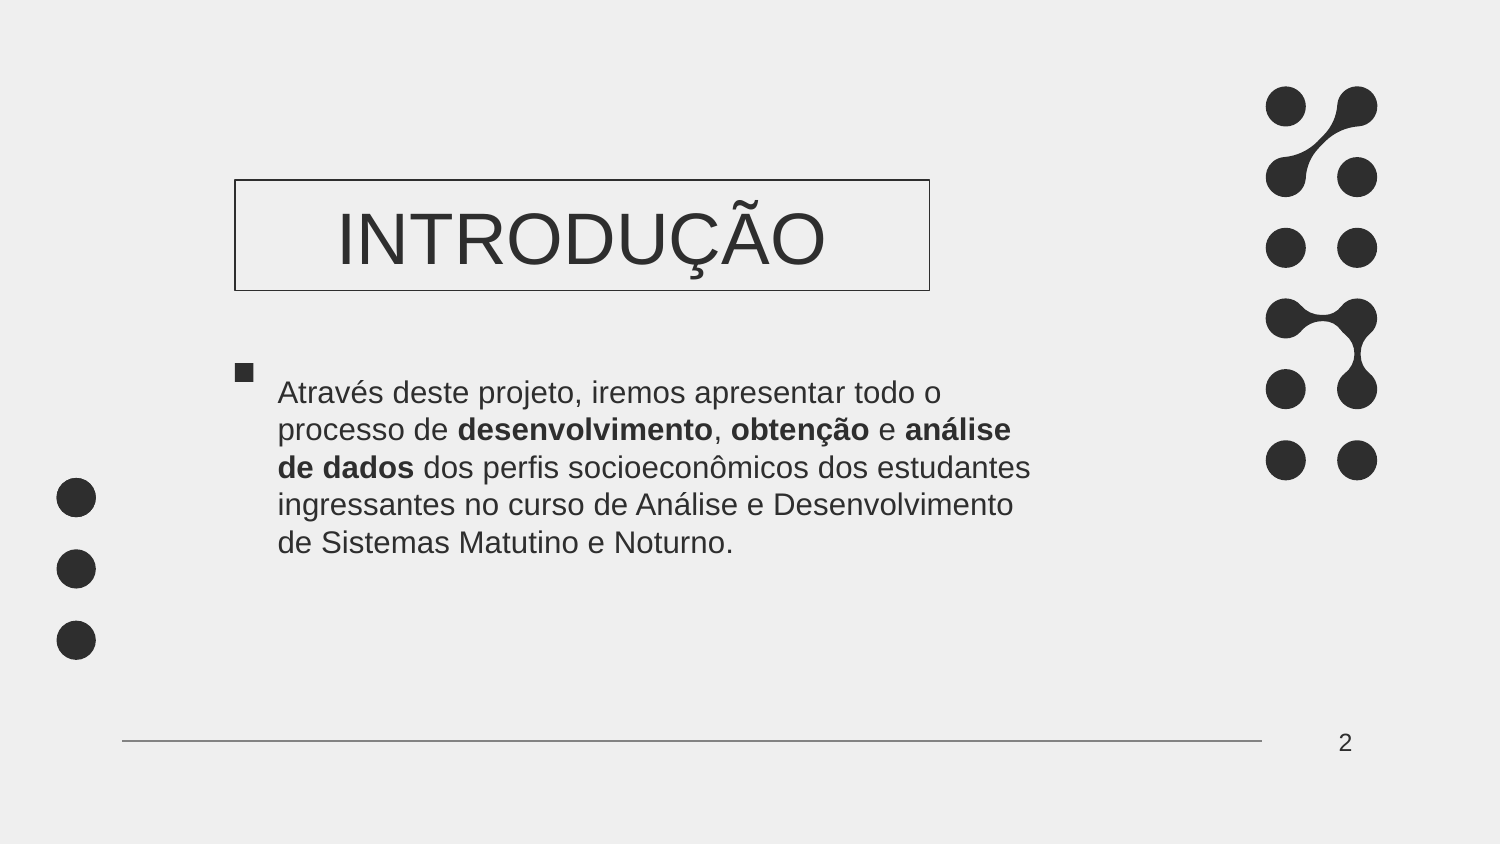

# INTRODUÇÃO

Através deste projeto, iremos apresentar todo o processo de desenvolvimento, obtenção e análise de dados dos perfis socioeconômicos dos estudantes ingressantes no curso de Análise e Desenvolvimento de Sistemas Matutino e Noturno.

2